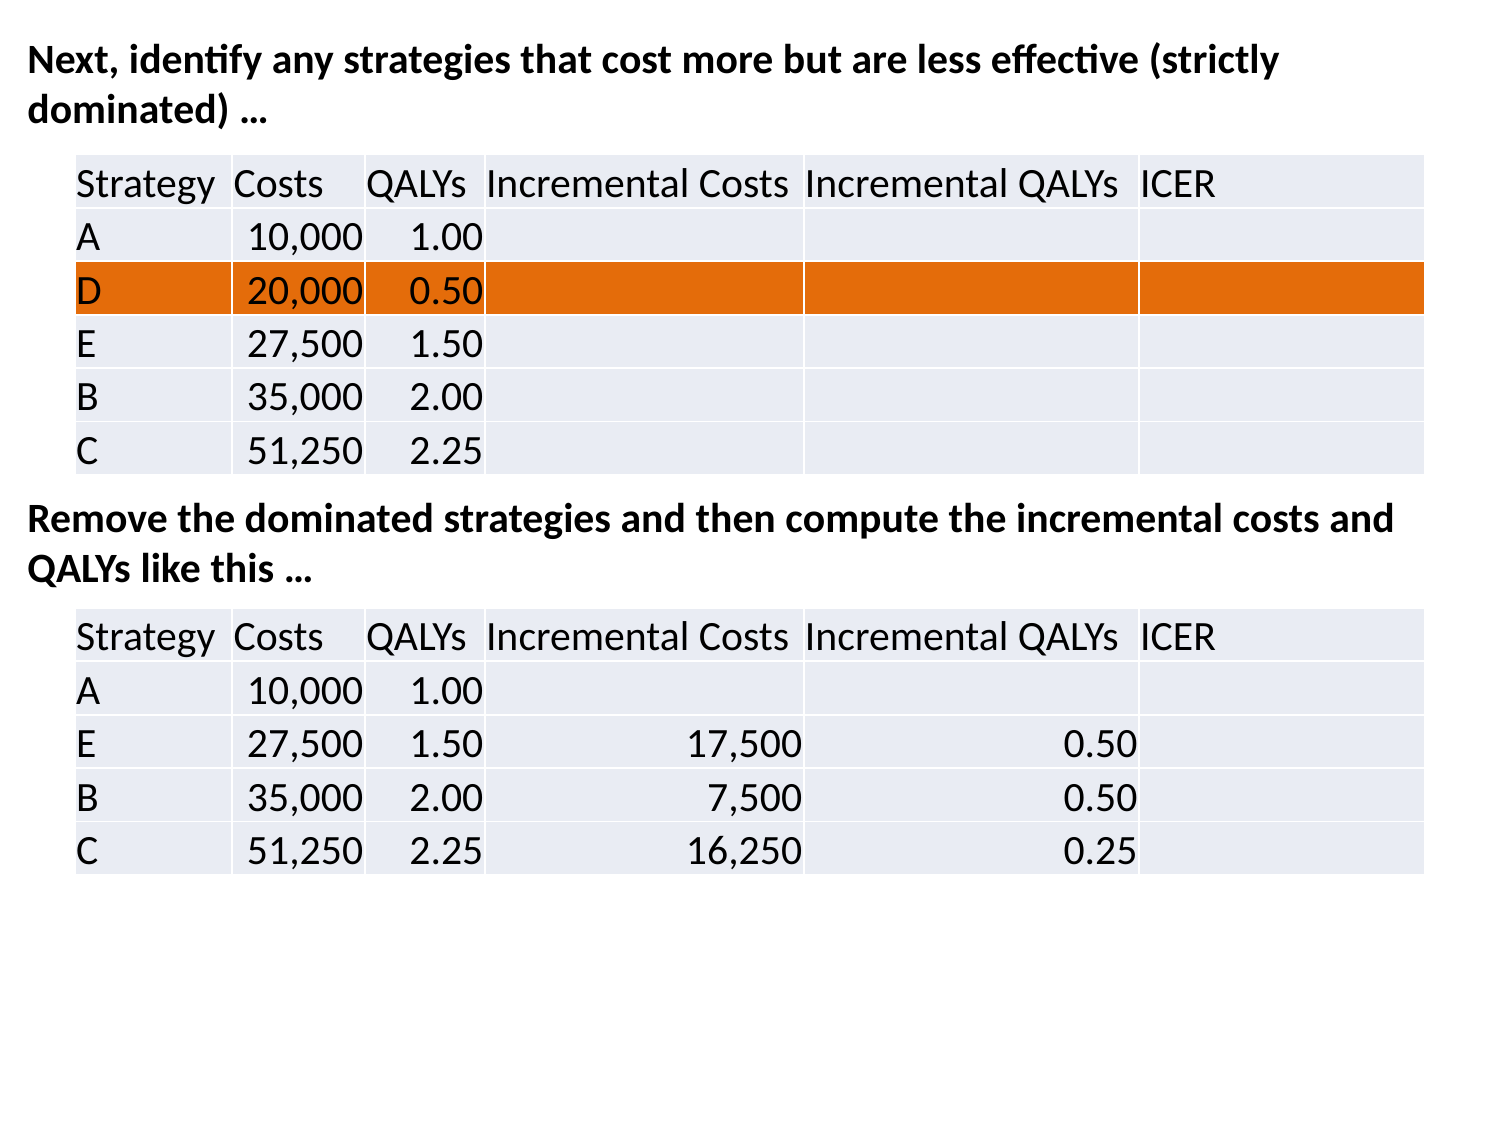

Next, identify any strategies that cost more but are less effective (strictly dominated) …
| Strategy | Costs | QALYs | Incremental Costs | Incremental QALYs | ICER |
| --- | --- | --- | --- | --- | --- |
| A | 10,000 | 1.00 |  |  |  |
| D | 20,000 | 0.50 |  |  |  |
| E | 27,500 | 1.50 |  |  |  |
| B | 35,000 | 2.00 |  |  |  |
| C | 51,250 | 2.25 |  |  |  |
Remove the dominated strategies and then compute the incremental costs and QALYs like this …
| Strategy | Costs | QALYs | Incremental Costs | Incremental QALYs | ICER |
| --- | --- | --- | --- | --- | --- |
| A | 10,000 | 1.00 |  |  |  |
| E | 27,500 | 1.50 | 17,500 | 0.50 |  |
| B | 35,000 | 2.00 | 7,500 | 0.50 |  |
| C | 51,250 | 2.25 | 16,250 | 0.25 |  |